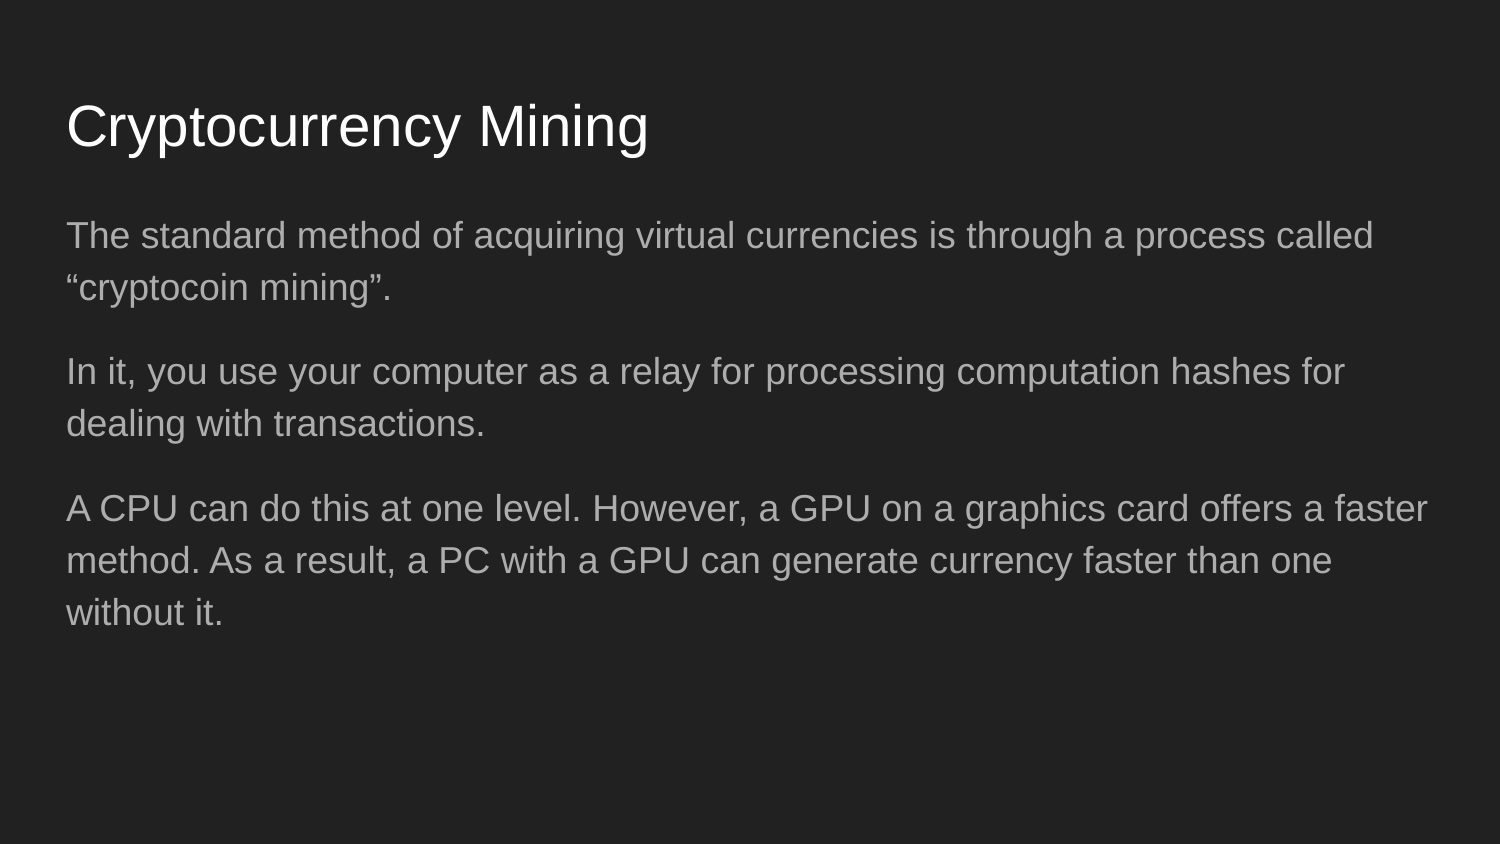

# Cryptocurrency Mining
The standard method of acquiring virtual currencies is through a process called “cryptocoin mining”.
In it, you use your computer as a relay for processing computation hashes for dealing with transactions.
A CPU can do this at one level. However, a GPU on a graphics card offers a faster method. As a result, a PC with a GPU can generate currency faster than one without it.